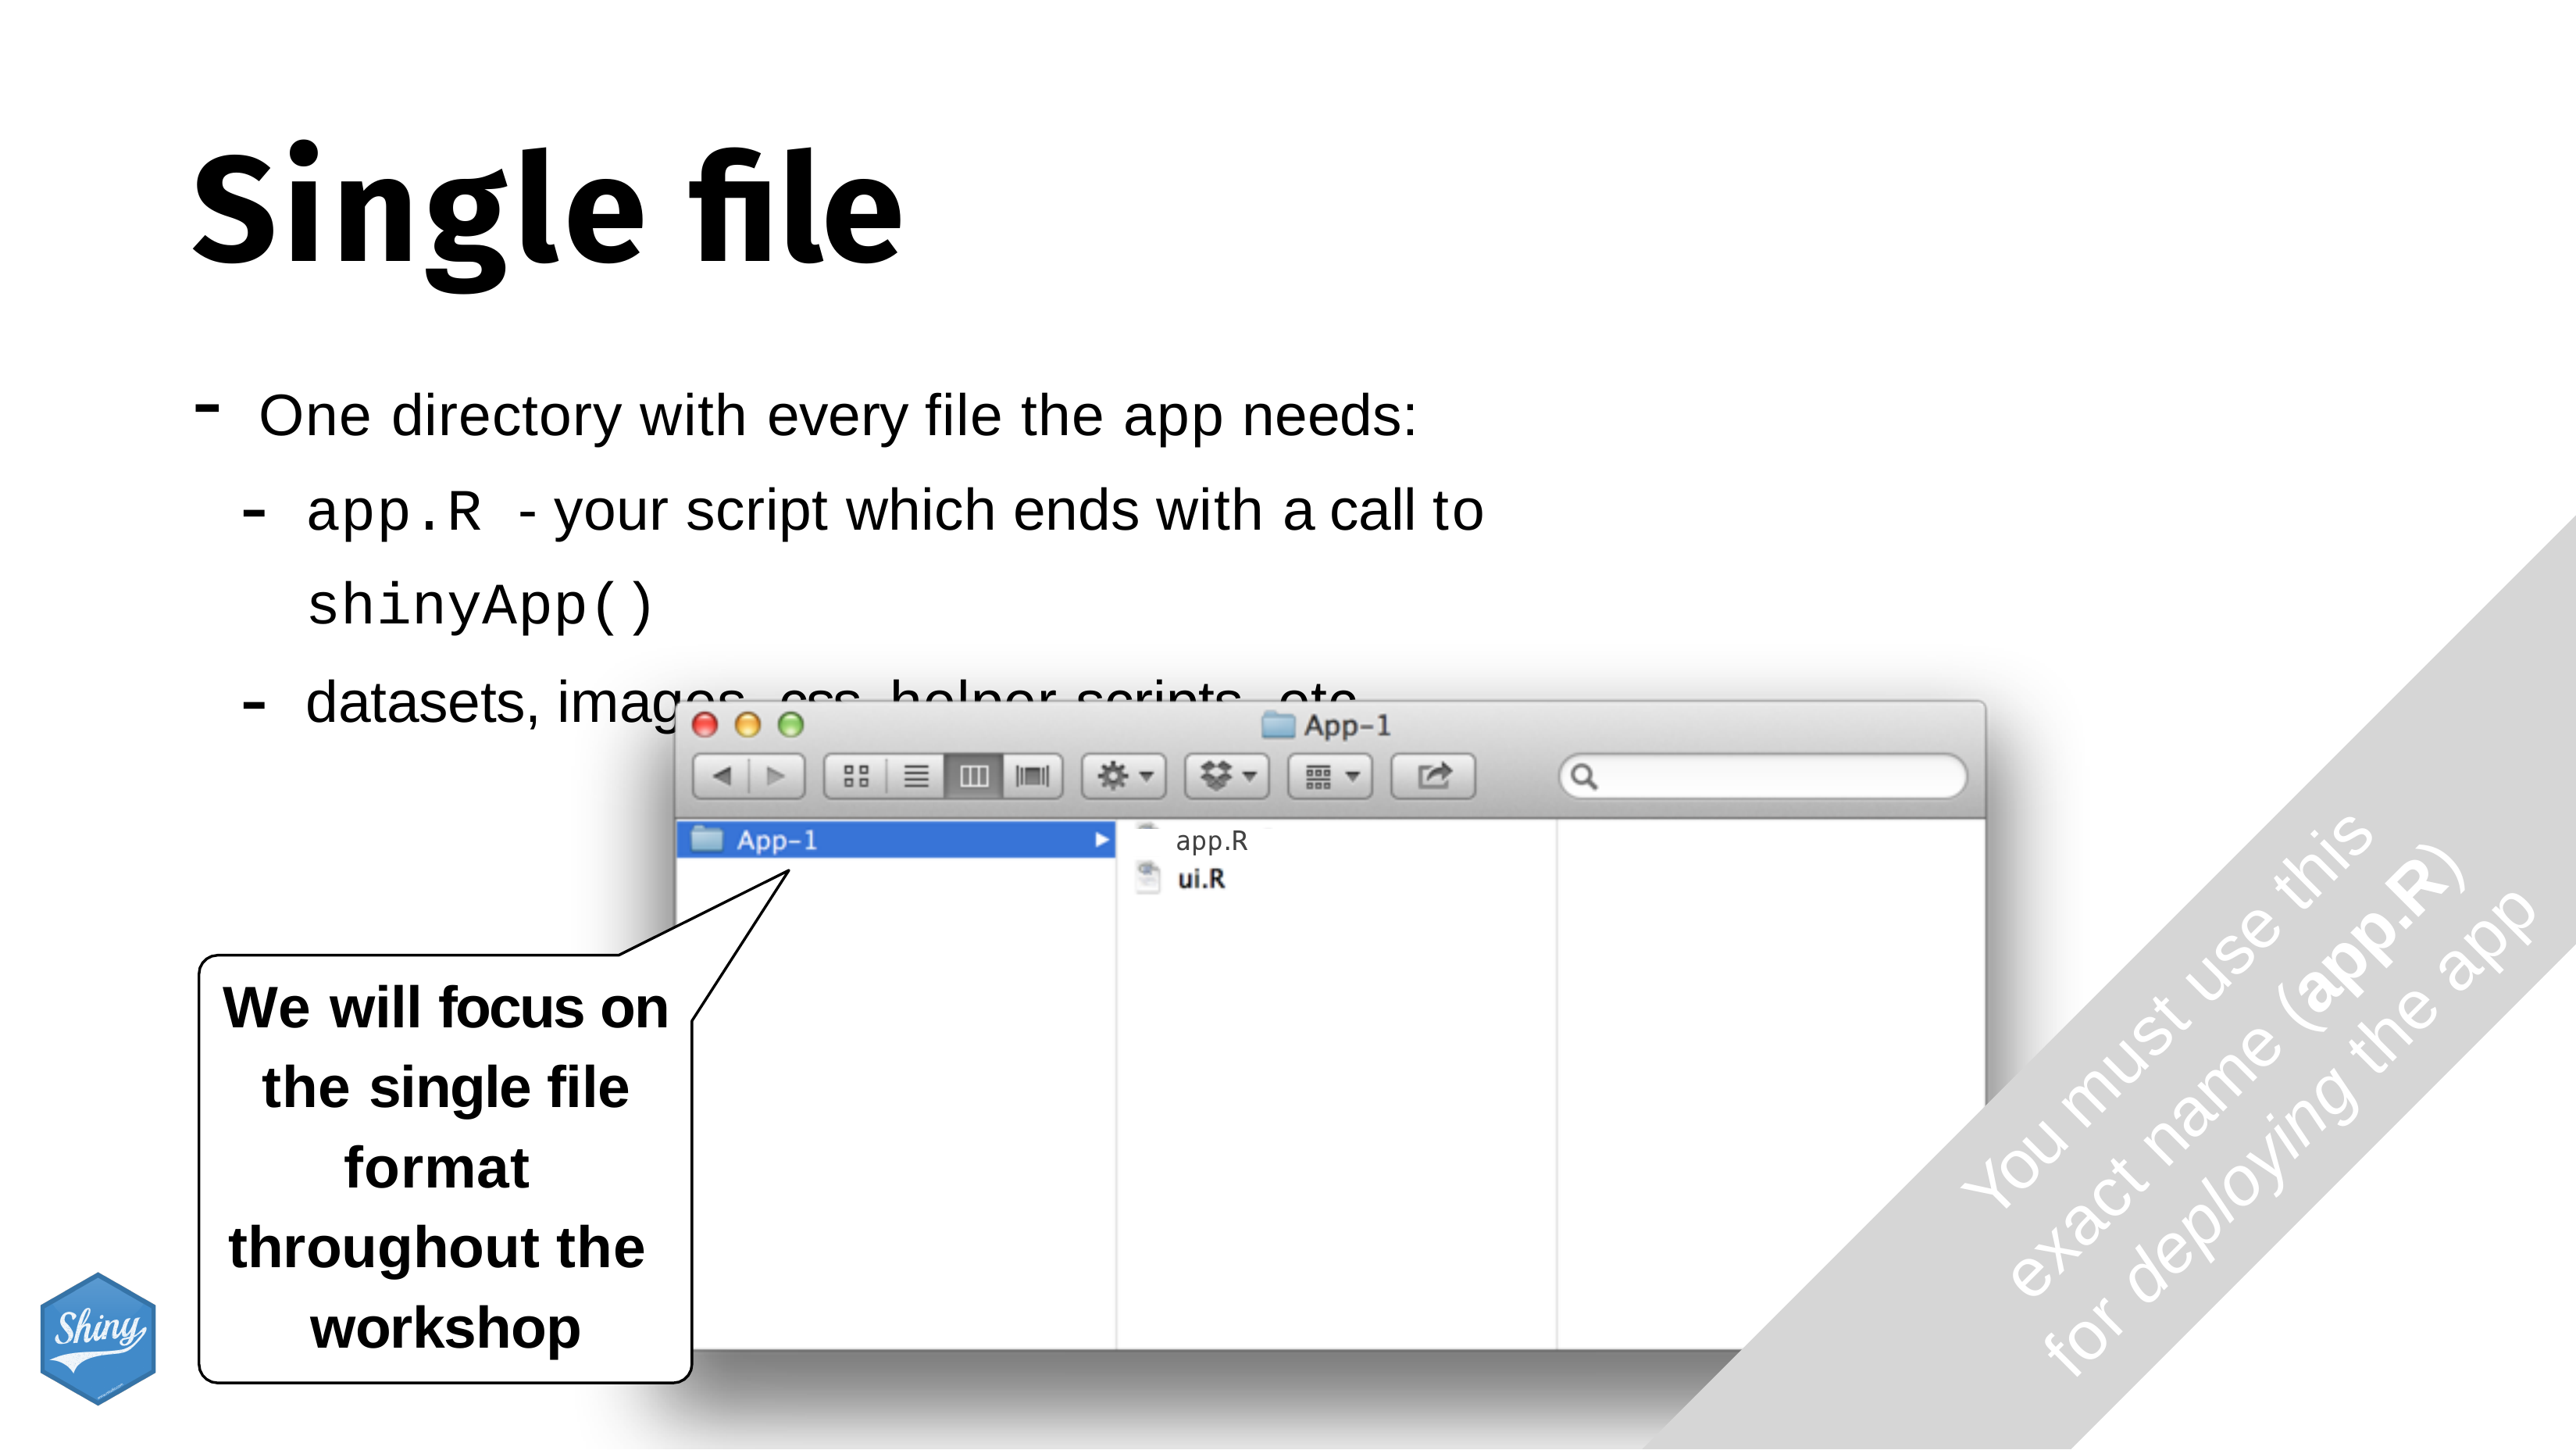

# Single ﬁle
One directory with every file the app needs:
app.R - your script which ends with a call to shinyApp()
datasets, images, css, helper scripts, etc.

app.R

We will focus on  the single file  format  throughout the  workshop
You must use this
exact name (app.R)
for deploying the app